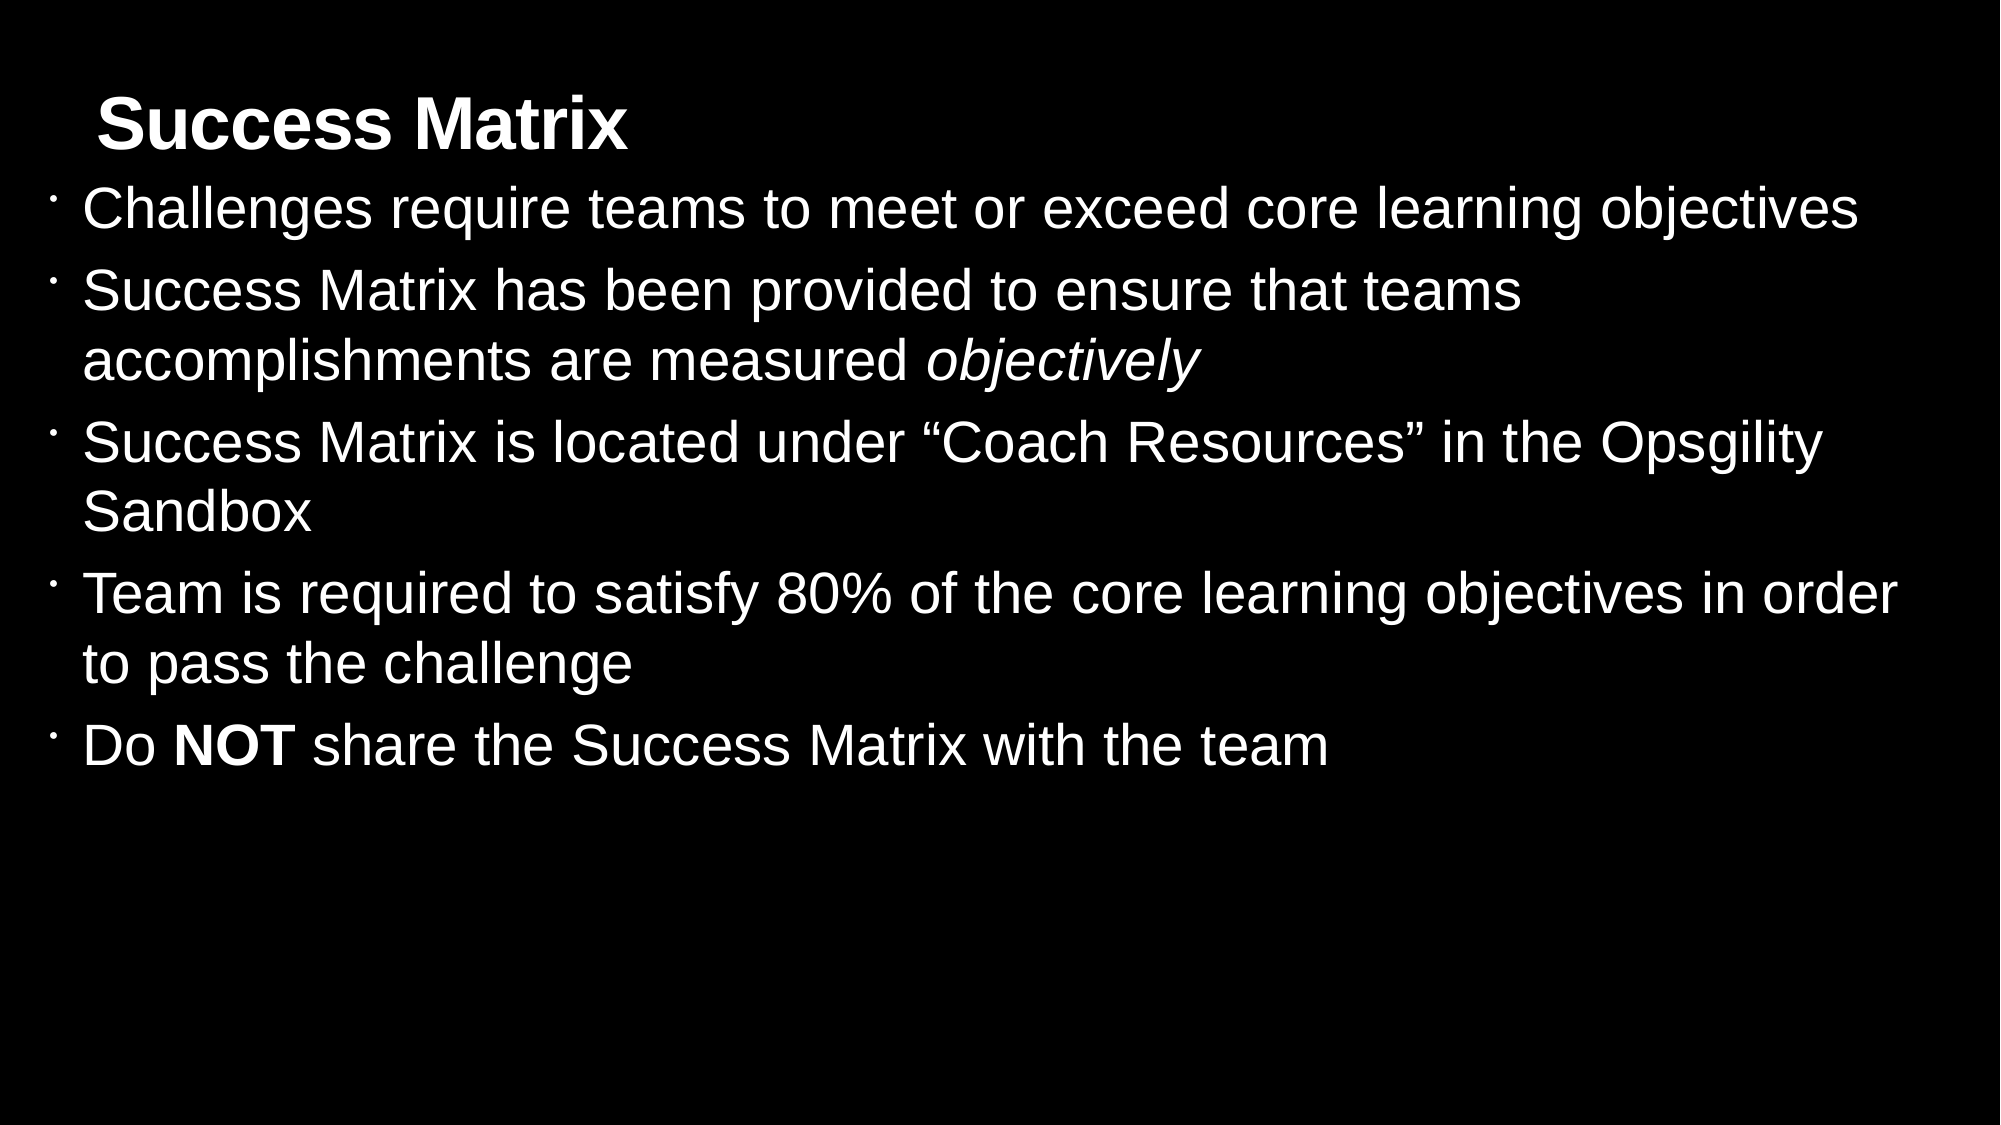

# Success Matrix
Challenges require teams to meet or exceed core learning objectives
Success Matrix has been provided to ensure that teams accomplishments are measured objectively
Success Matrix is located under “Coach Resources” in the Opsgility Sandbox
Team is required to satisfy 80% of the core learning objectives in order to pass the challenge
Do NOT share the Success Matrix with the team